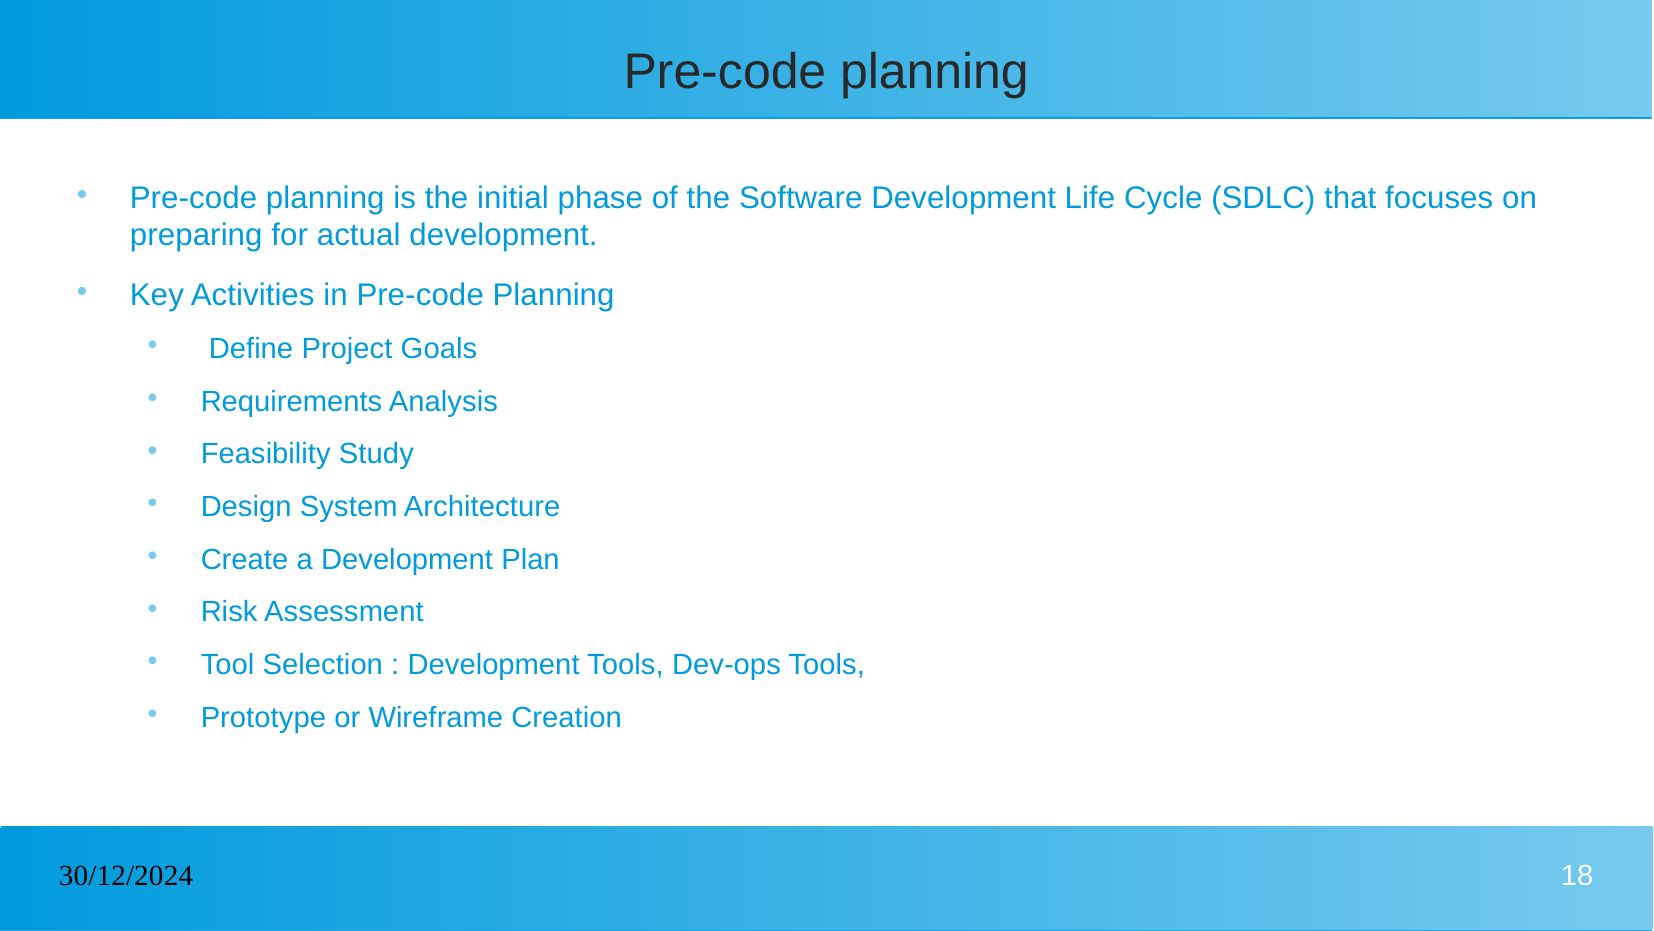

# Pre-code planning
Pre-code planning is the initial phase of the Software Development Life Cycle (SDLC) that focuses on preparing for actual development.
Key Activities in Pre-code Planning
 Define Project Goals
Requirements Analysis
Feasibility Study
Design System Architecture
Create a Development Plan
Risk Assessment
Tool Selection : Development Tools, Dev-ops Tools,
Prototype or Wireframe Creation
30/12/2024
18